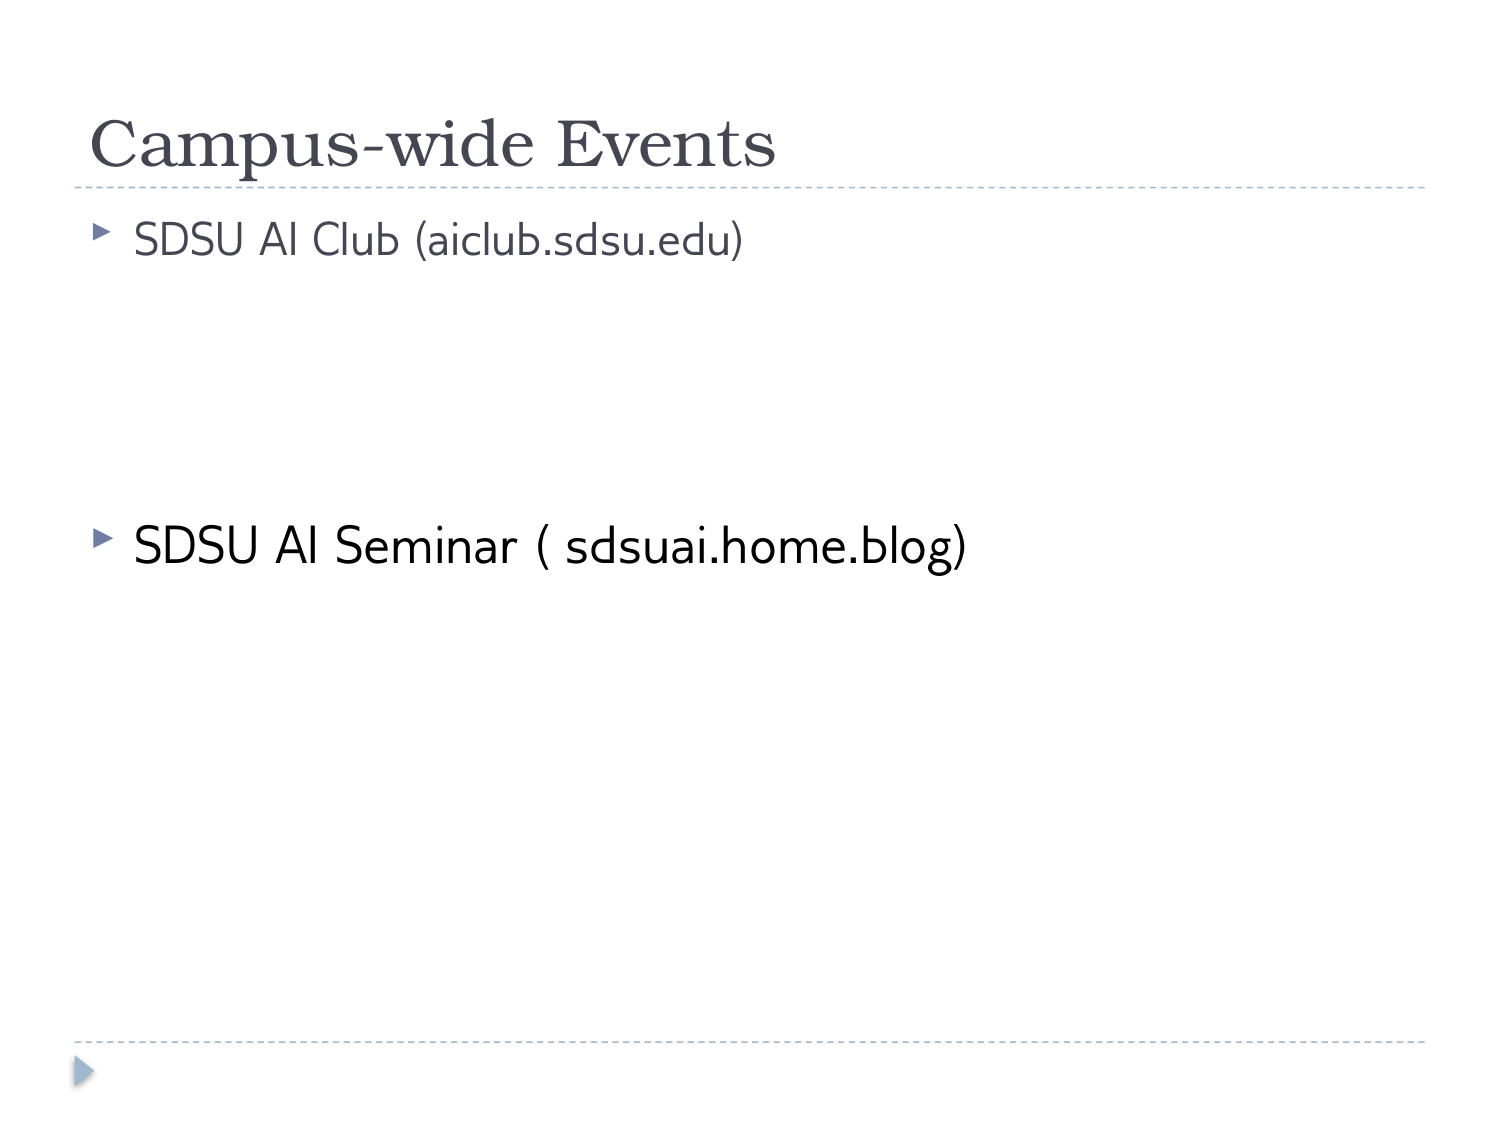

# Campus-wide Events
SDSU AI Club (aiclub.sdsu.edu)

SDSU AI Seminar ( sdsuai.home.blog)